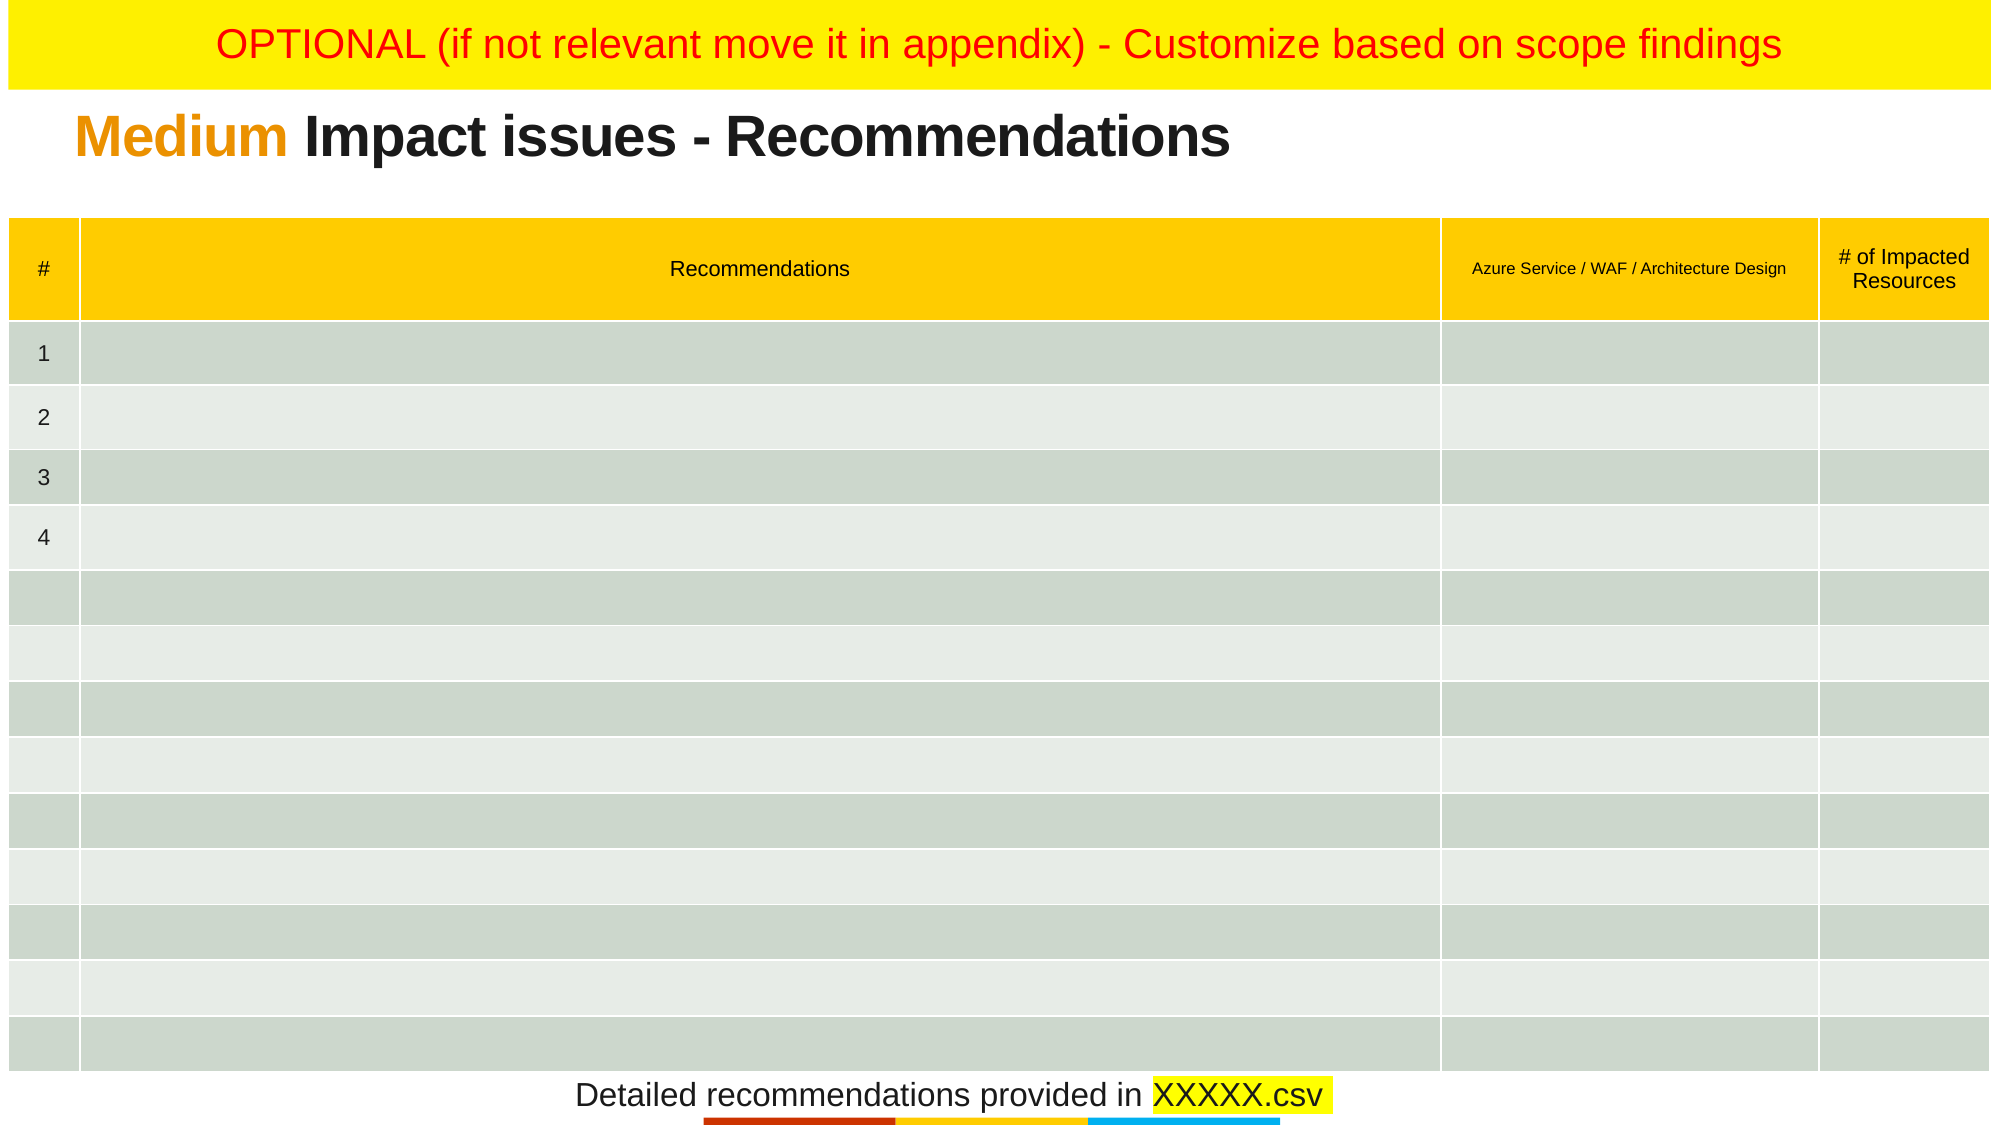

OPTIONAL (if not relevant move it in appendix) - Customize based on scope findings
# Medium Impact issues - Recommendations
| # | Recommendations | Azure Service / WAF / Architecture Design | # of Impacted Resources |
| --- | --- | --- | --- |
| 1 |  |  |  |
| 2 |  |  |  |
| 3 |  |  |  |
| 4 |  |  |  |
|  |  |  |  |
|  |  |  |  |
|  |  |  |  |
|  |  |  |  |
|  |  |  |  |
|  |  |  |  |
|  |  |  |  |
|  |  |  |  |
|  |  |  |  |
Detailed recommendations provided in XXXXX.csv